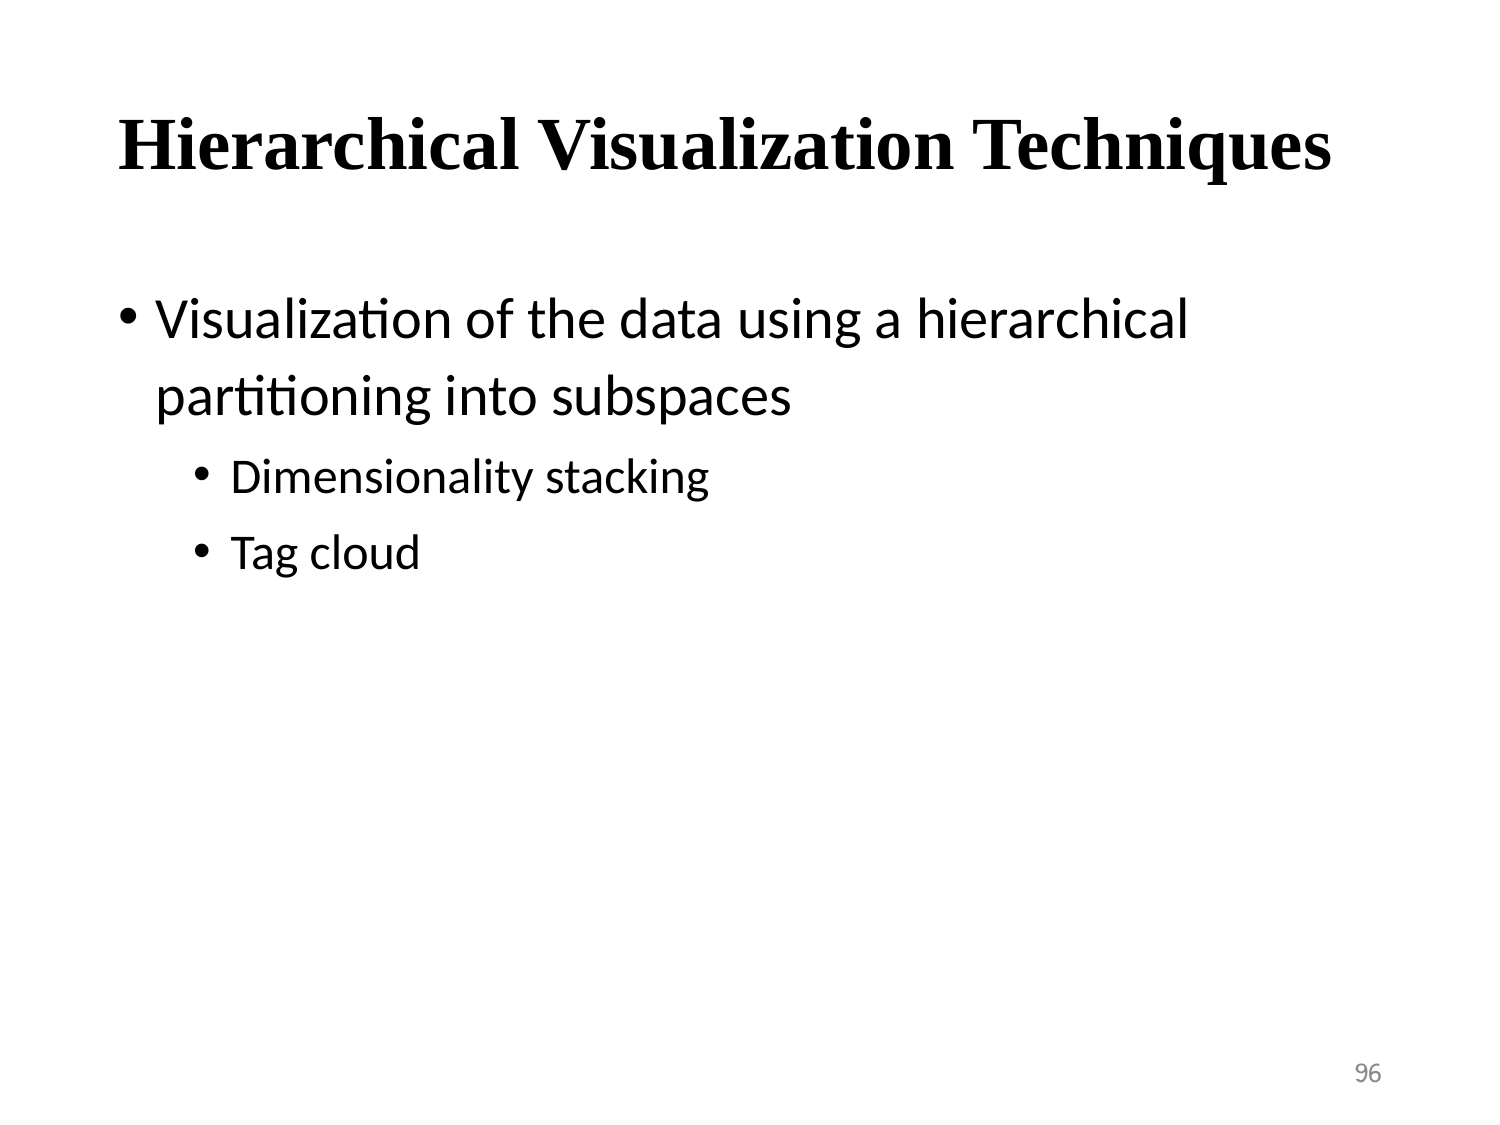

# Hierarchical Visualization Techniques
Visualization of the data using a hierarchical partitioning into subspaces
Dimensionality stacking
Tag cloud
96